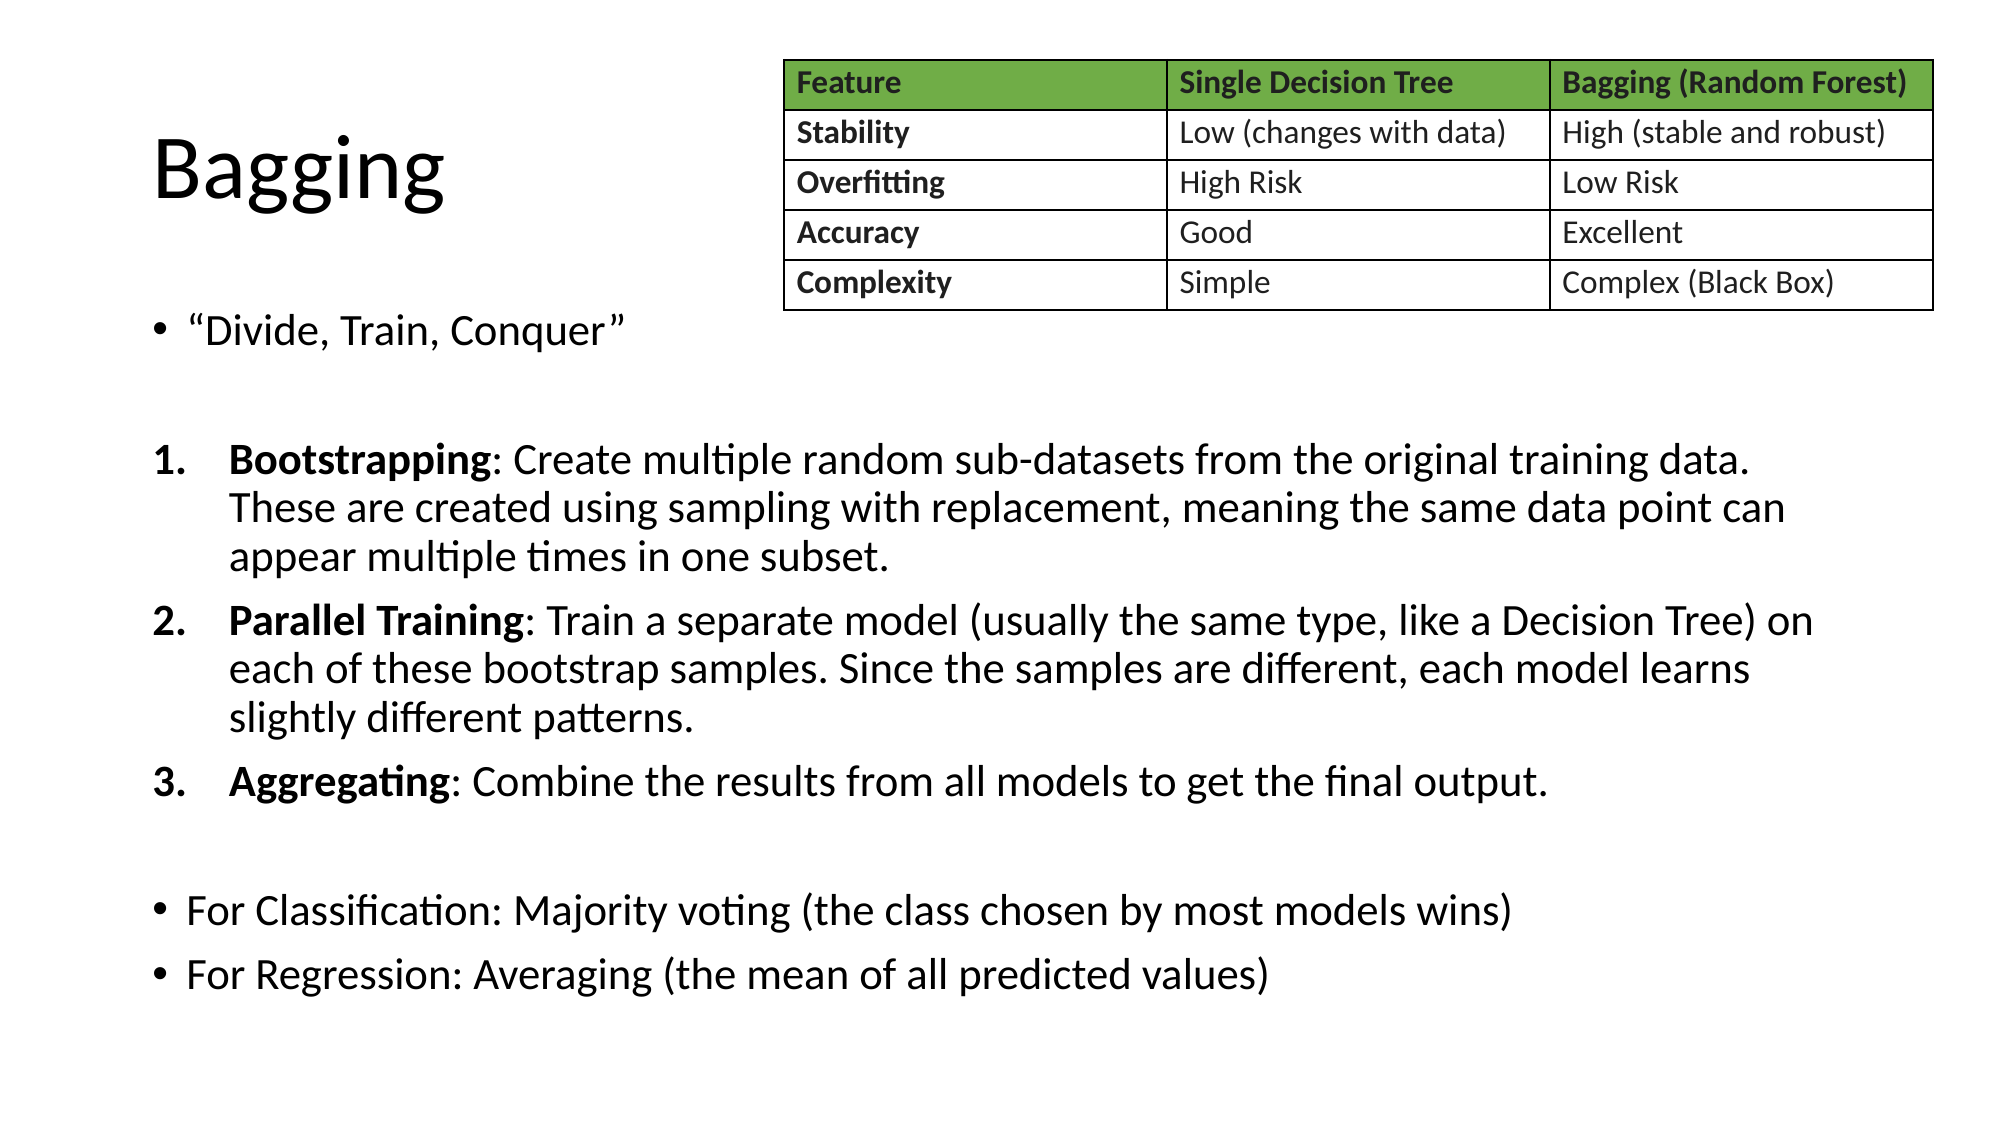

# Bagging
| Feature | Single Decision Tree | Bagging (Random Forest) |
| --- | --- | --- |
| Stability | Low (changes with data) | High (stable and robust) |
| Overfitting | High Risk | Low Risk |
| Accuracy | Good | Excellent |
| Complexity | Simple | Complex (Black Box) |
“Divide, Train, Conquer”

Bootstrapping: Create multiple random sub-datasets from the original training data. These are created using sampling with replacement, meaning the same data point can appear multiple times in one subset.
Parallel Training: Train a separate model (usually the same type, like a Decision Tree) on each of these bootstrap samples. Since the samples are different, each model learns slightly different patterns.
Aggregating: Combine the results from all models to get the final output.

For Classification: Majority voting (the class chosen by most models wins)
For Regression: Averaging (the mean of all predicted values)